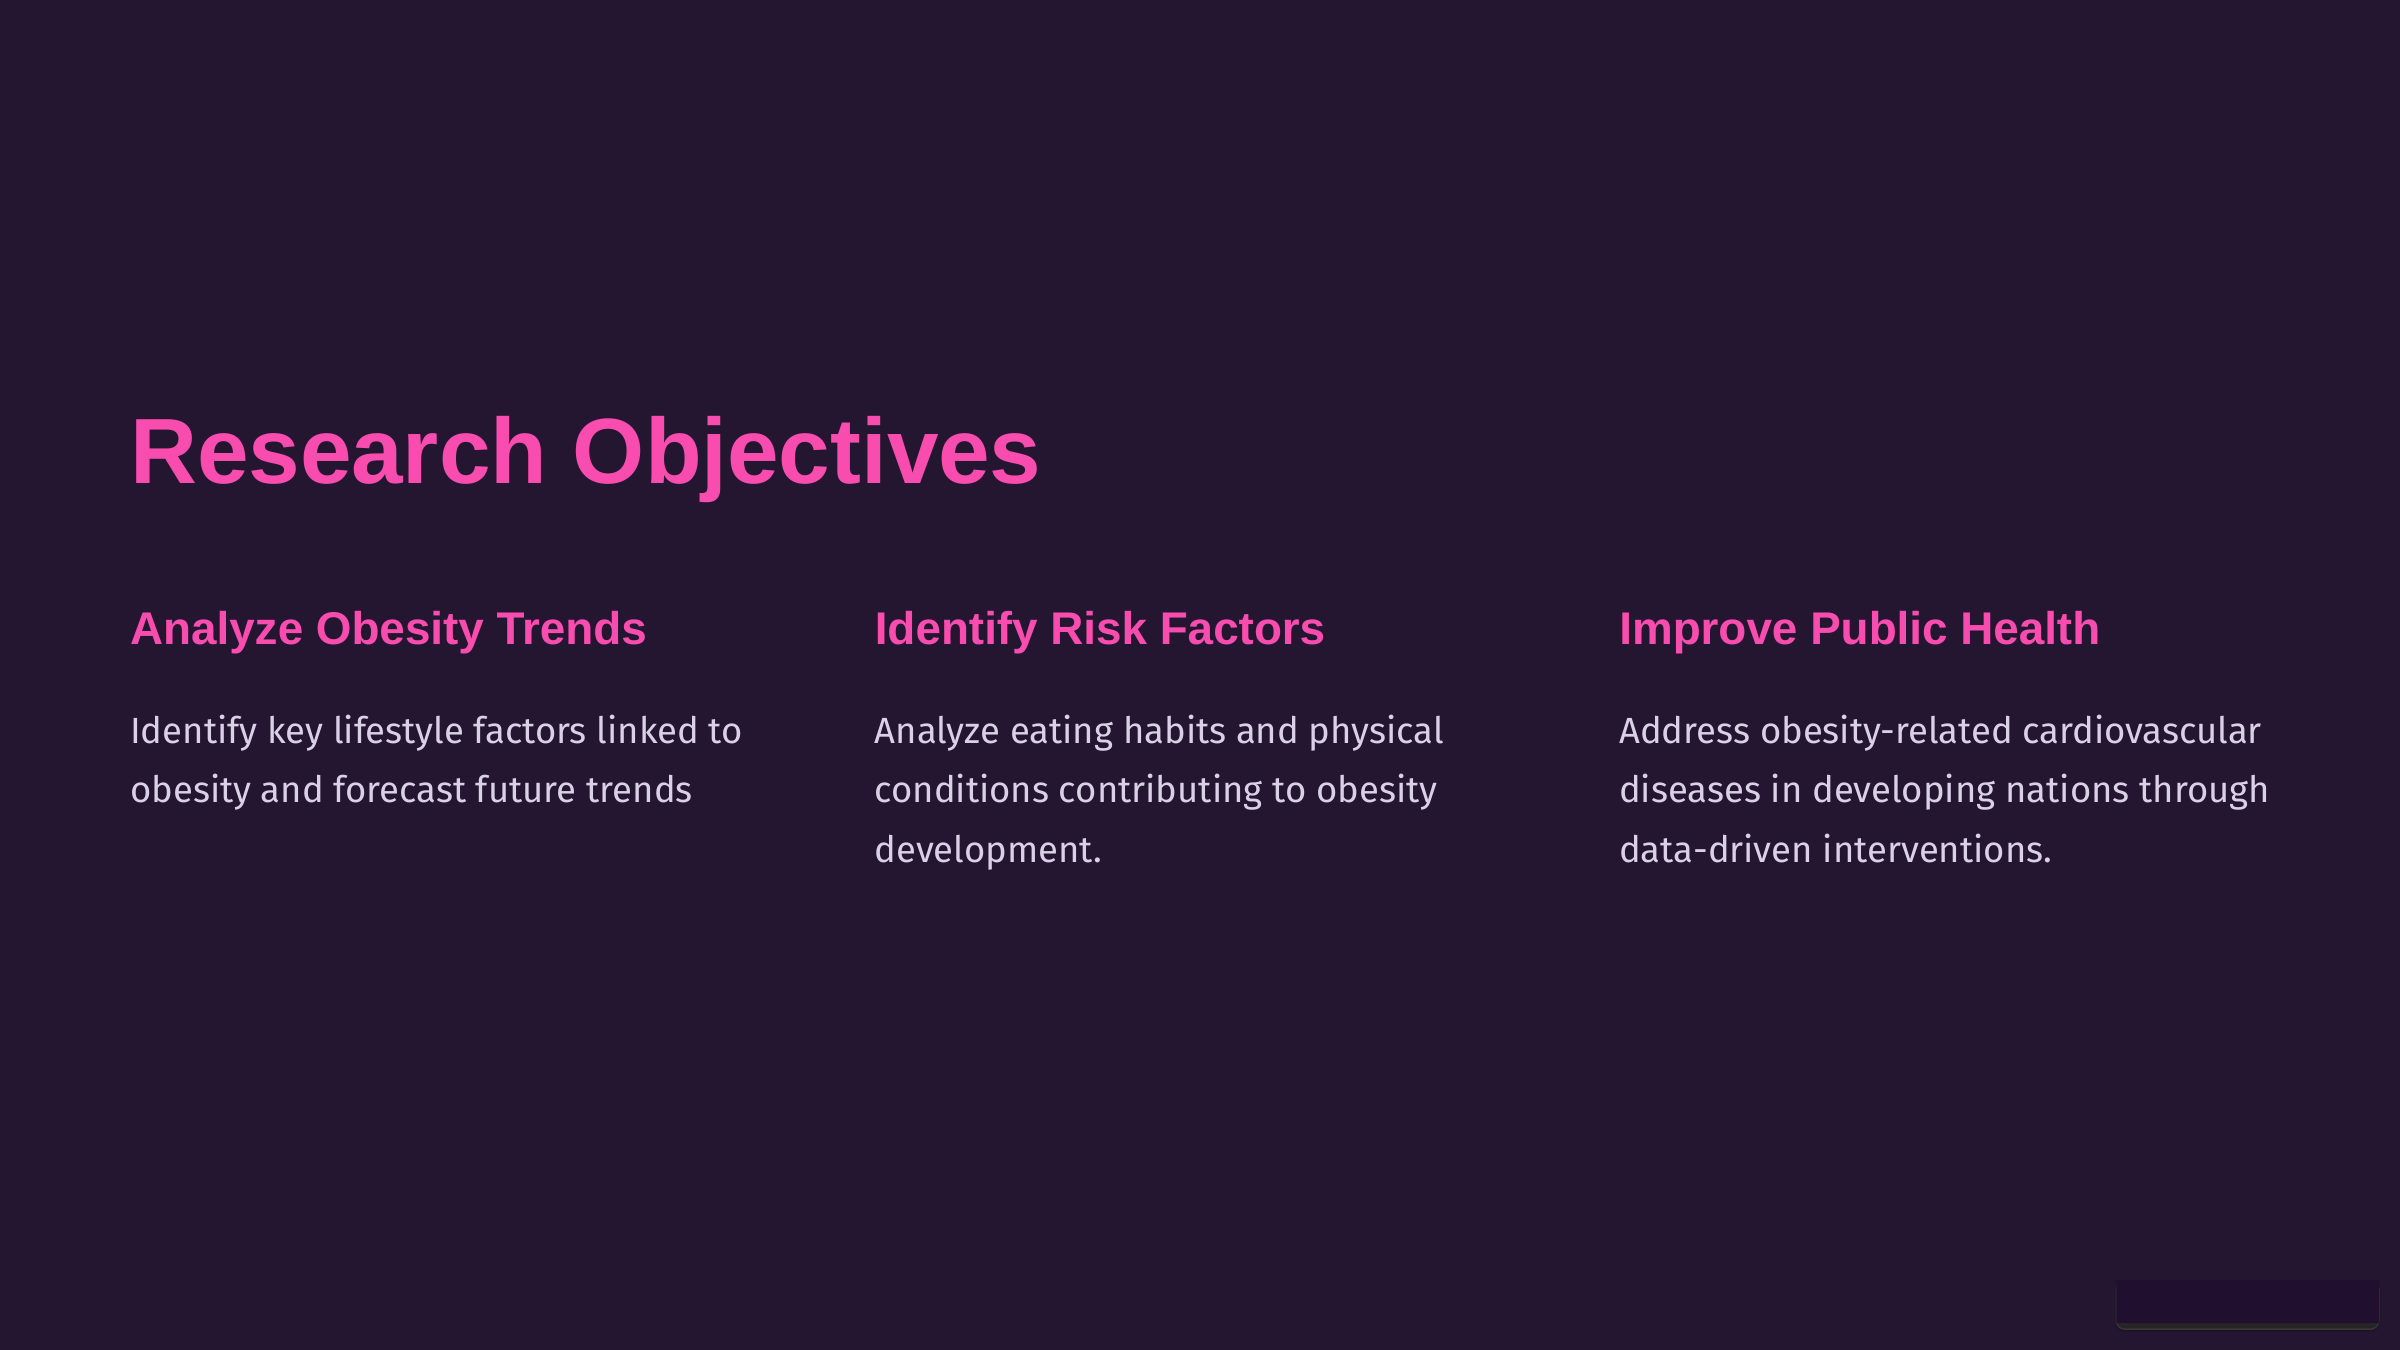

Research Objectives
Analyze Obesity Trends
Identify Risk Factors
Improve Public Health
Identify key lifestyle factors linked to obesity and forecast future trends
Analyze eating habits and physical conditions contributing to obesity development.
Address obesity-related cardiovascular diseases in developing nations through data-driven interventions.